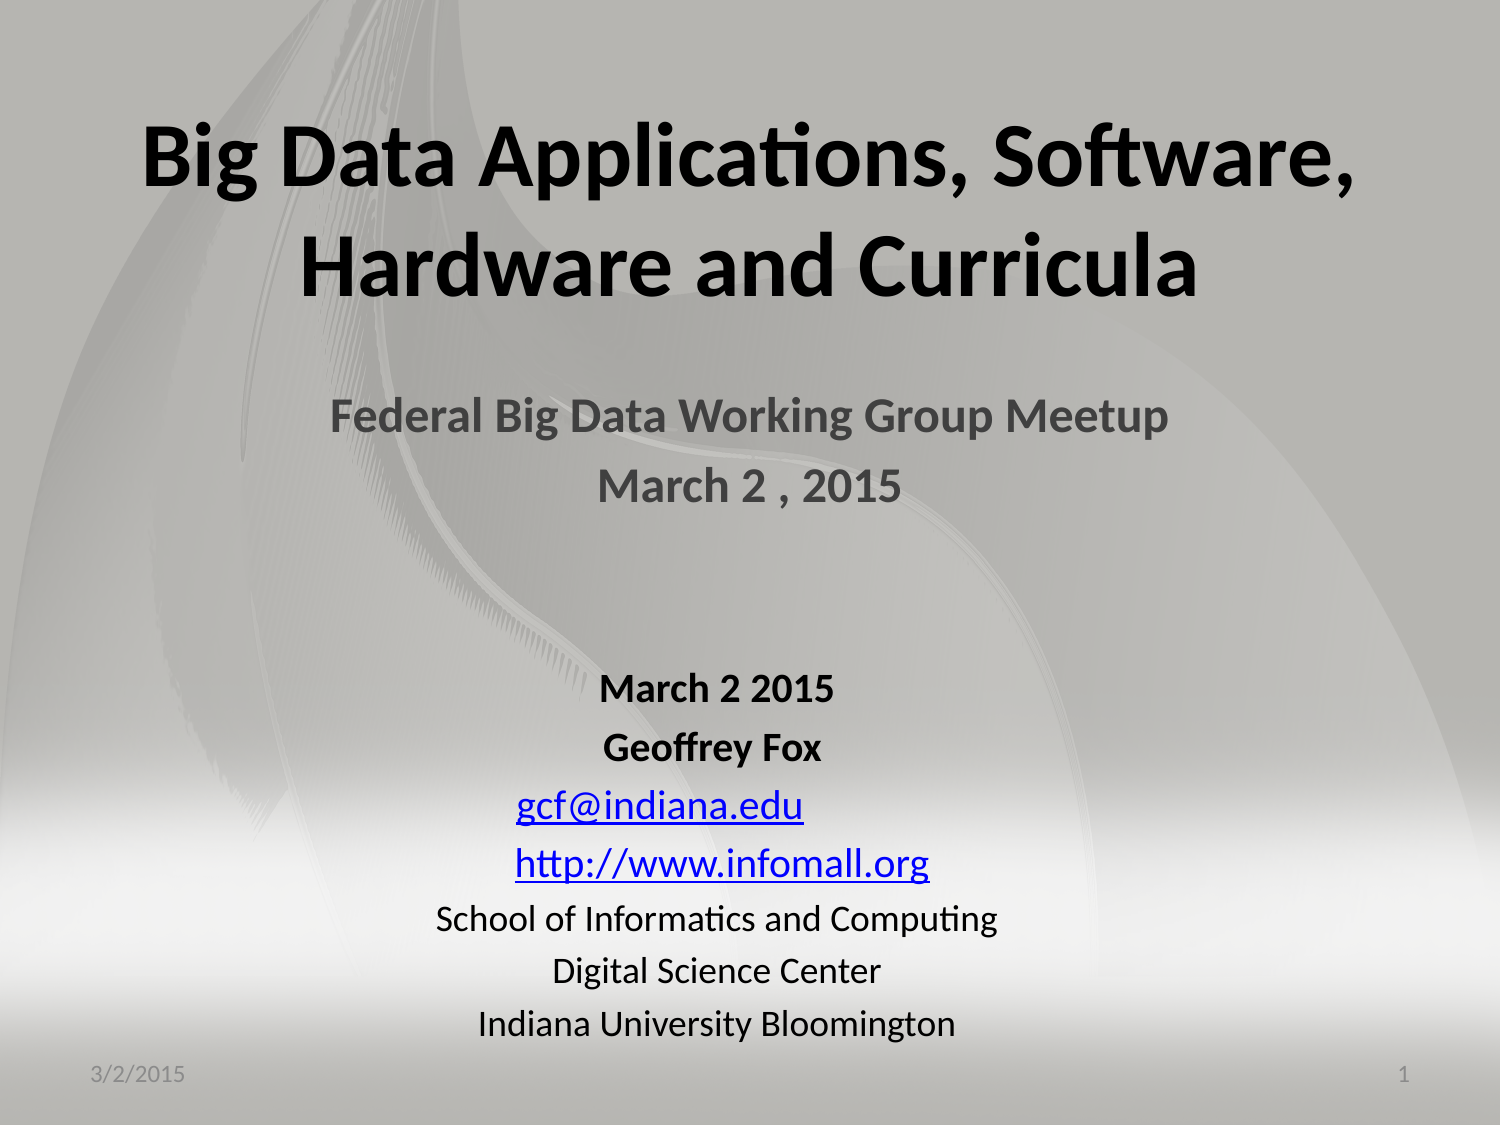

# Big Data Applications, Software, Hardware and Curricula
Federal Big Data Working Group Meetup
March 2 , 2015
March 2 2015
Geoffrey Fox
gcf@indiana.edu
 http://www.infomall.org
School of Informatics and Computing
Digital Science Center
Indiana University Bloomington

3/2/2015
1